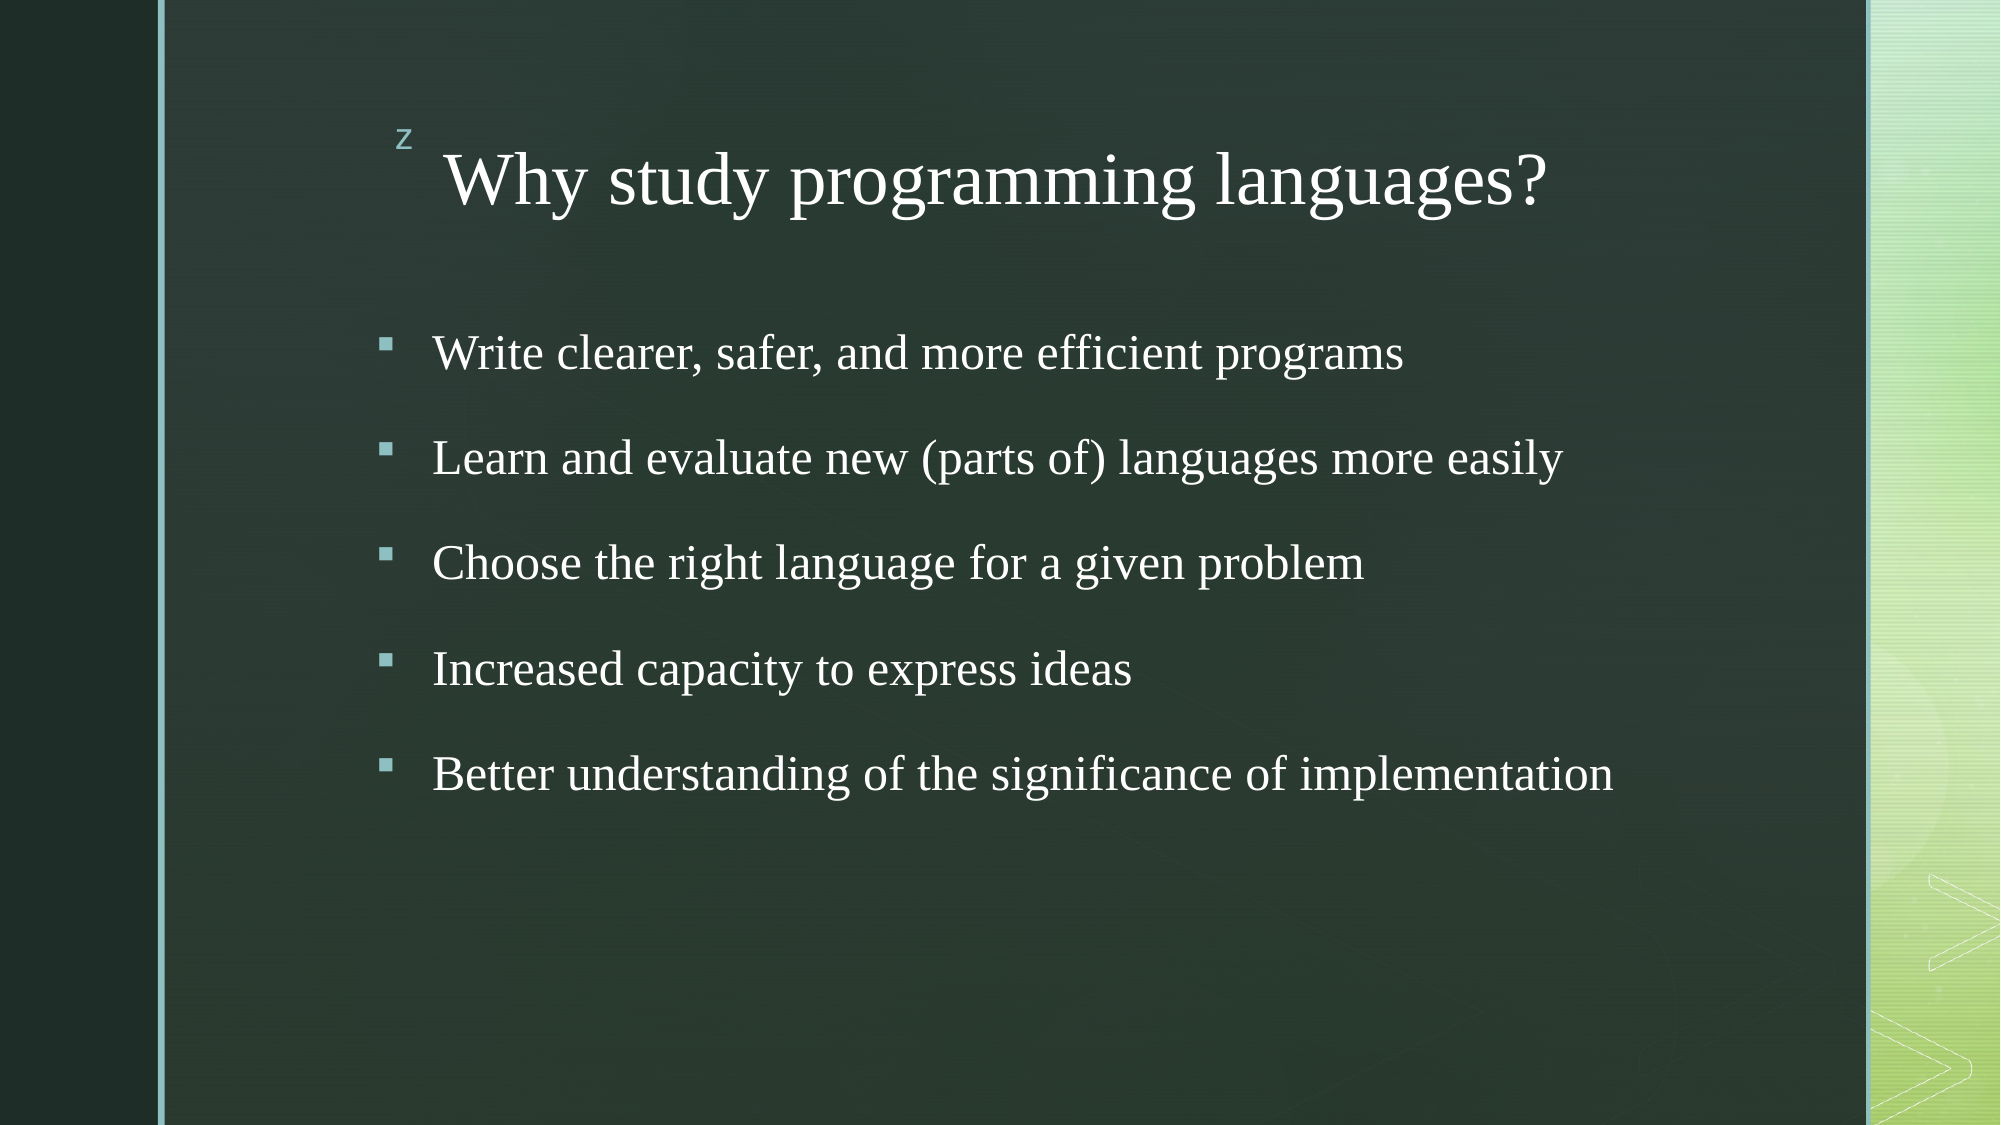

# Why study programming languages?
Write clearer, safer, and more efficient programs
Learn and evaluate new (parts of) languages more easily
Choose the right language for a given problem
Increased capacity to express ideas
Better understanding of the significance of implementation